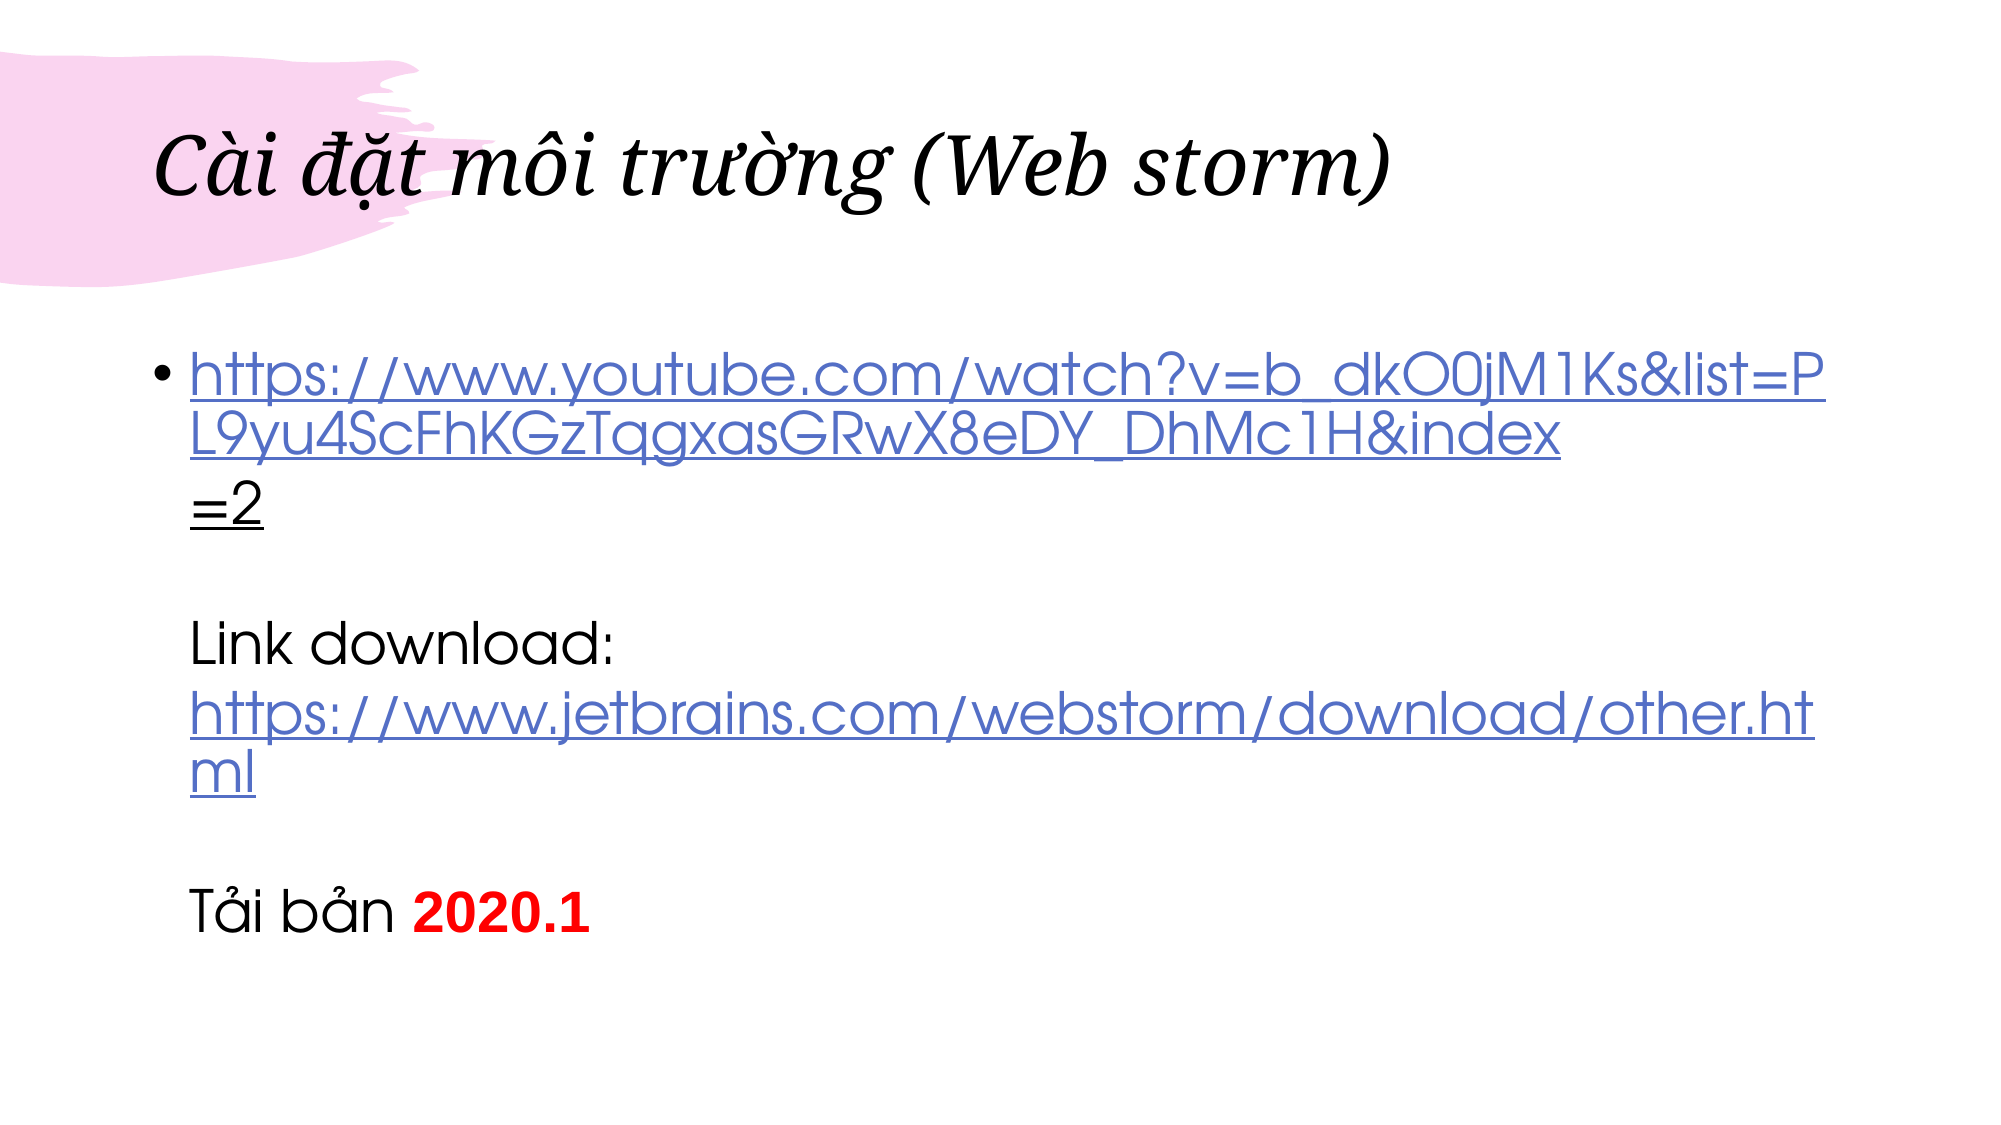

# Cài đặt môi trường (Web storm)
https://www.youtube.com/watch?v=b_dkO0jM1Ks&list=PL9yu4ScFhKGzTqgxasGRwX8eDY_DhMc1H&index=2
Link download:
https://www.jetbrains.com/webstorm/download/other.html
Tải bản 2020.1